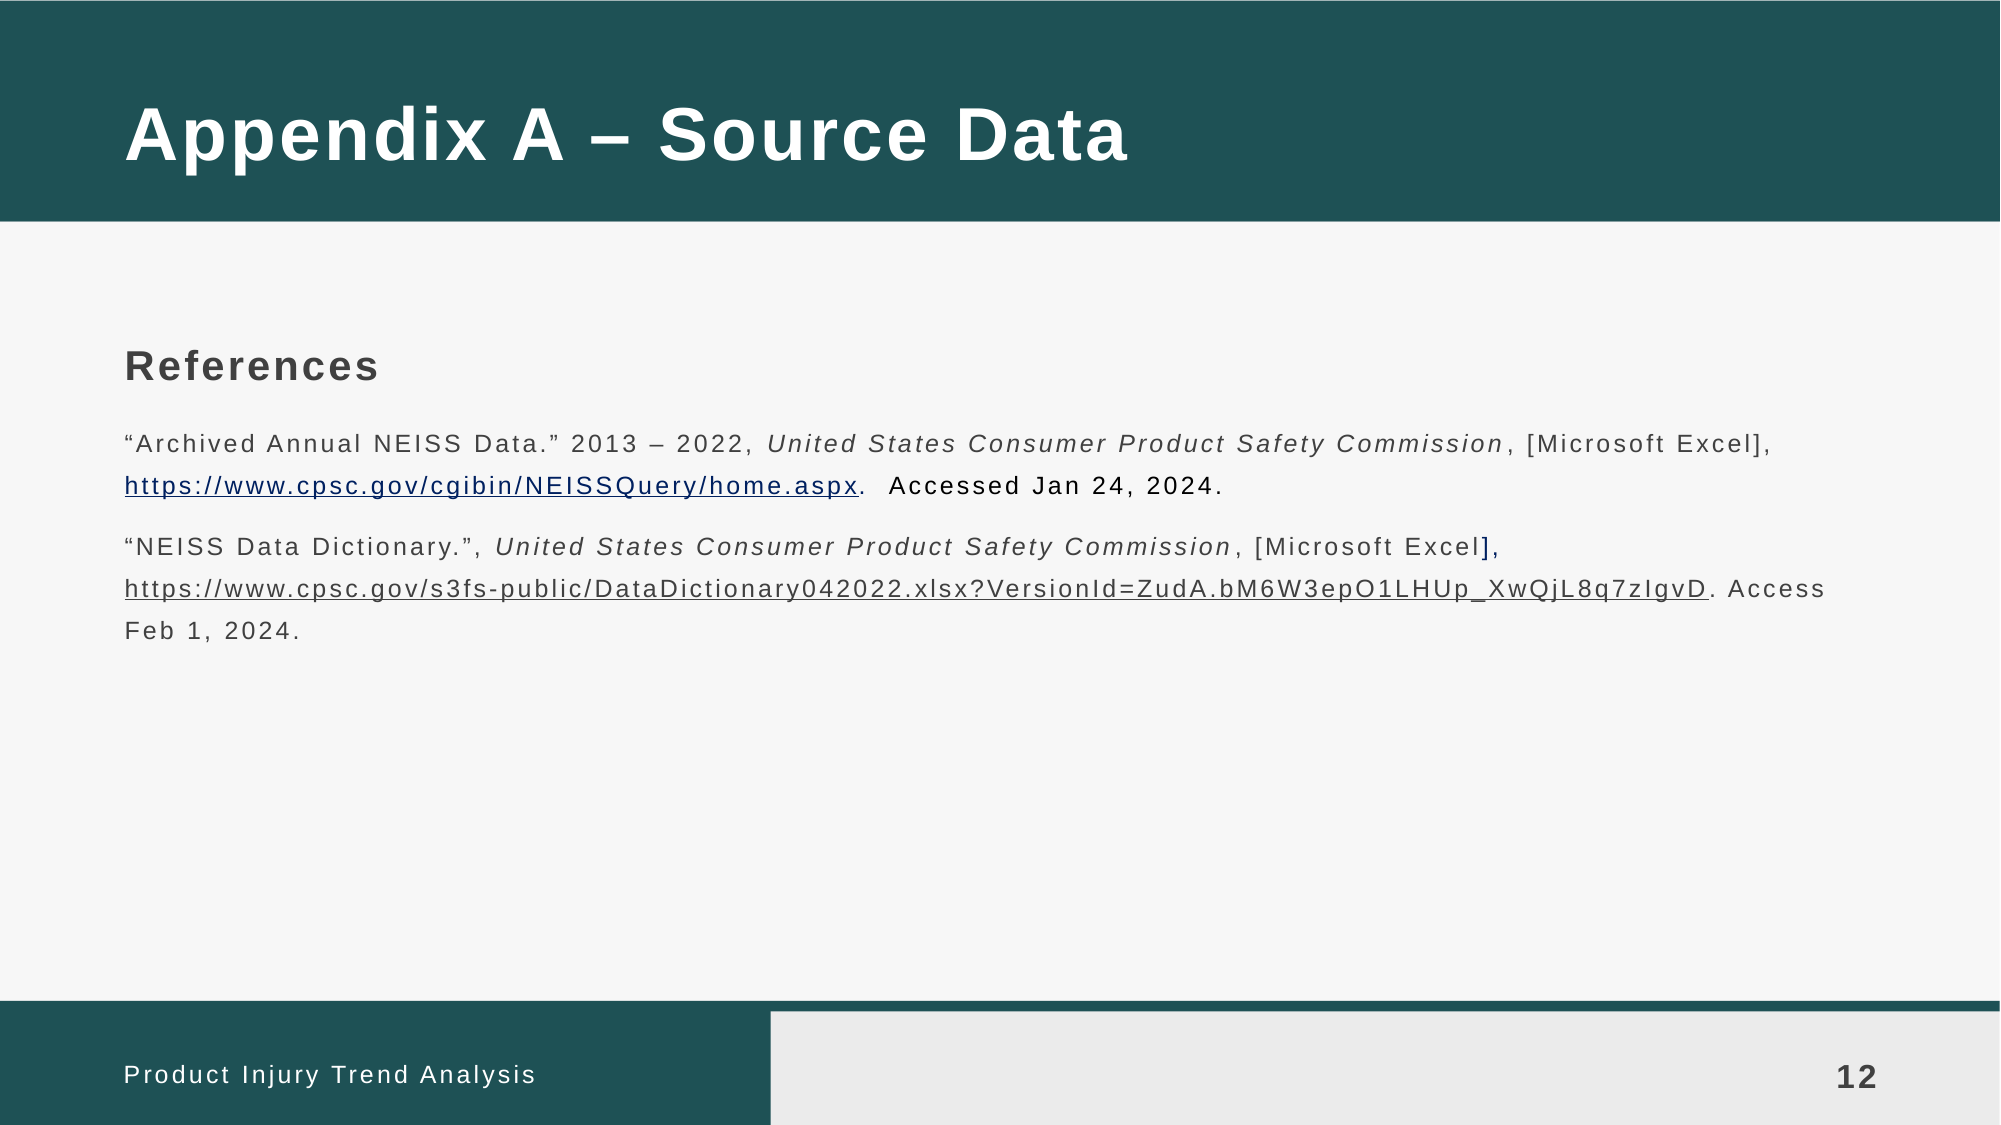

# Appendix A – Source Data
References
“Archived Annual NEISS Data.” 2013 – 2022, United States Consumer Product Safety Commission, [Microsoft Excel], https://www.cpsc.gov/cgibin/NEISSQuery/home.aspx.  Accessed Jan 24, 2024.
“NEISS Data Dictionary.”, United States Consumer Product Safety Commission, [Microsoft Excel], https://www.cpsc.gov/s3fs-public/DataDictionary042022.xlsx?VersionId=ZudA.bM6W3epO1LHUp_XwQjL8q7zIgvD. Access Feb 1, 2024.
Product Injury Trend Analysis
12